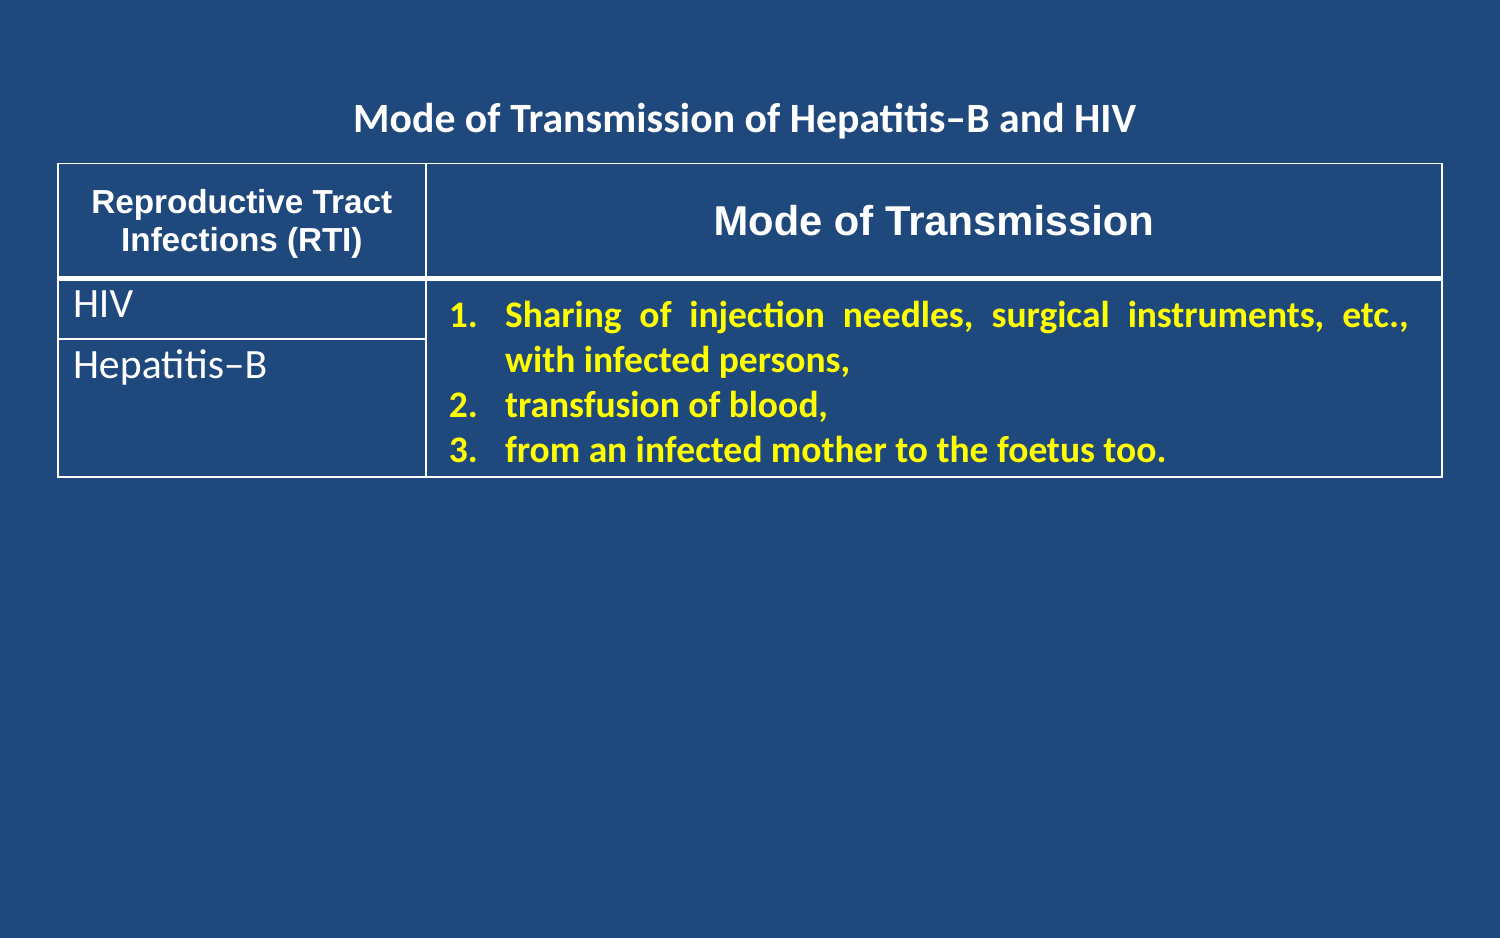

# Mode of Transmission of Hepatitis–B and HIV
| Reproductive Tract Infections (RTI) | Mode of Transmission |
| --- | --- |
| HIV |  |
| Hepatitis–B |  |
Sharing of injection needles, surgical instruments, etc., with infected persons,
transfusion of blood,
from an infected mother to the foetus too.